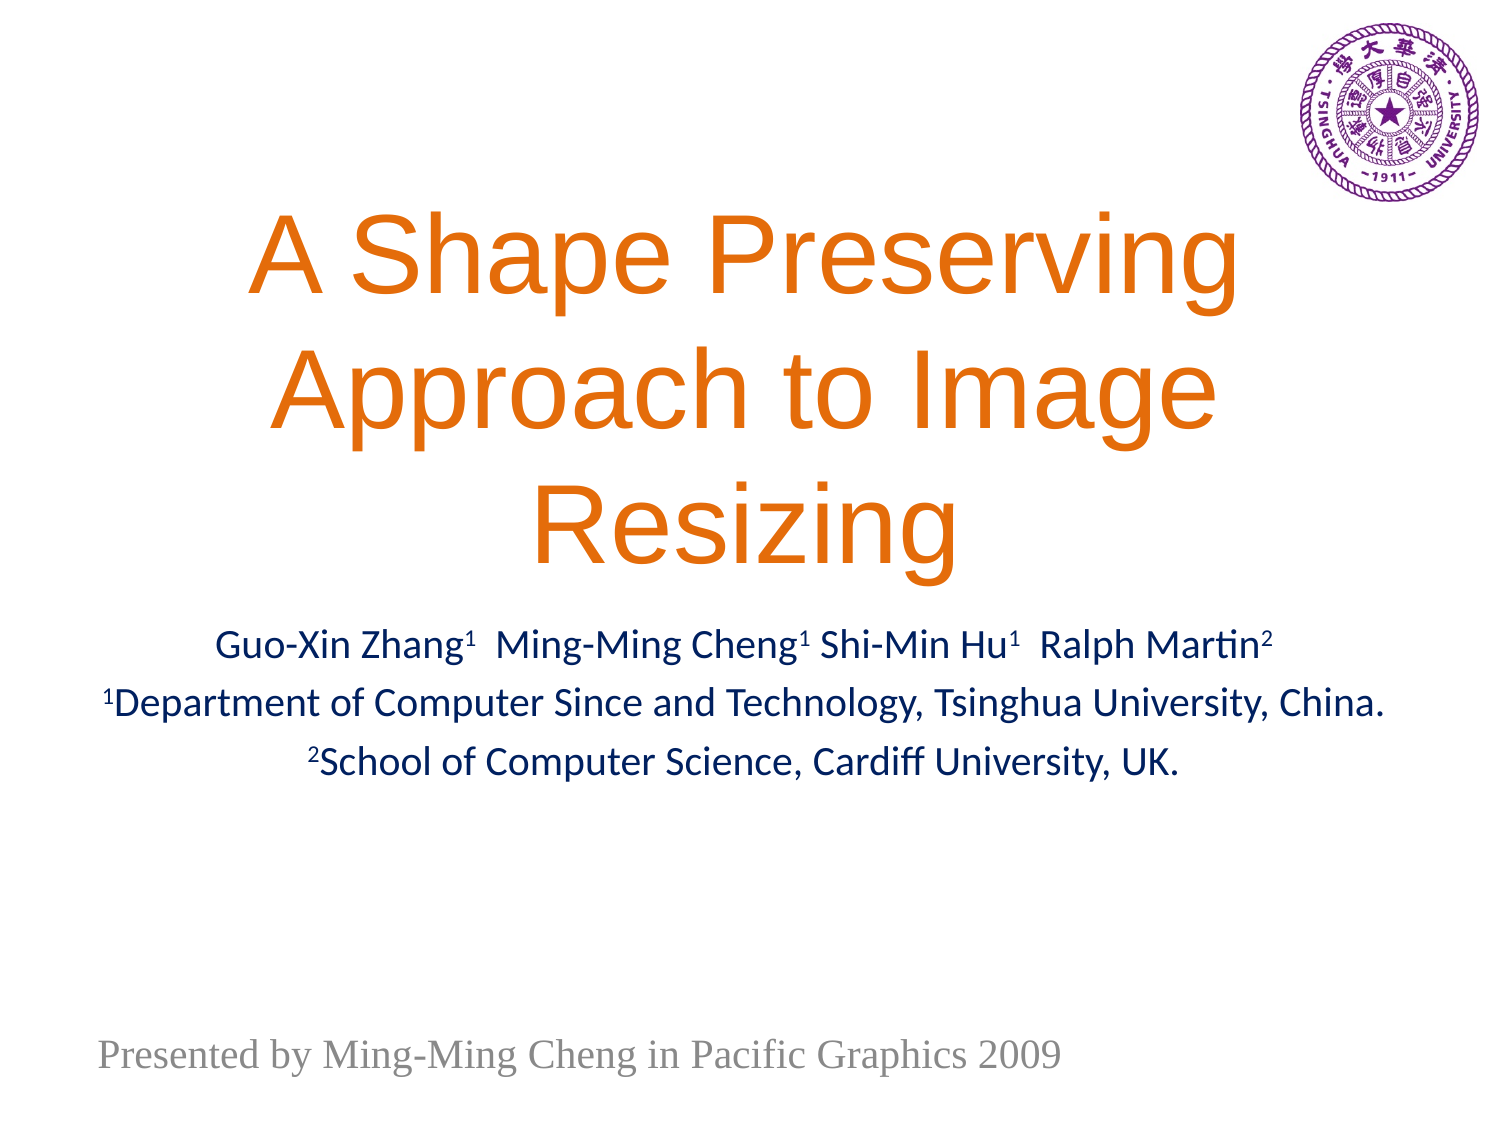

# A Shape Preserving Approach to Image Resizing
Guo-Xin Zhang1  Ming-Ming Cheng1 Shi-Min Hu1  Ralph Martin2
1Department of Computer Since and Technology, Tsinghua University, China.
2School of Computer Science, Cardiff University, UK.
Presented by Ming-Ming Cheng in Pacific Graphics 2009